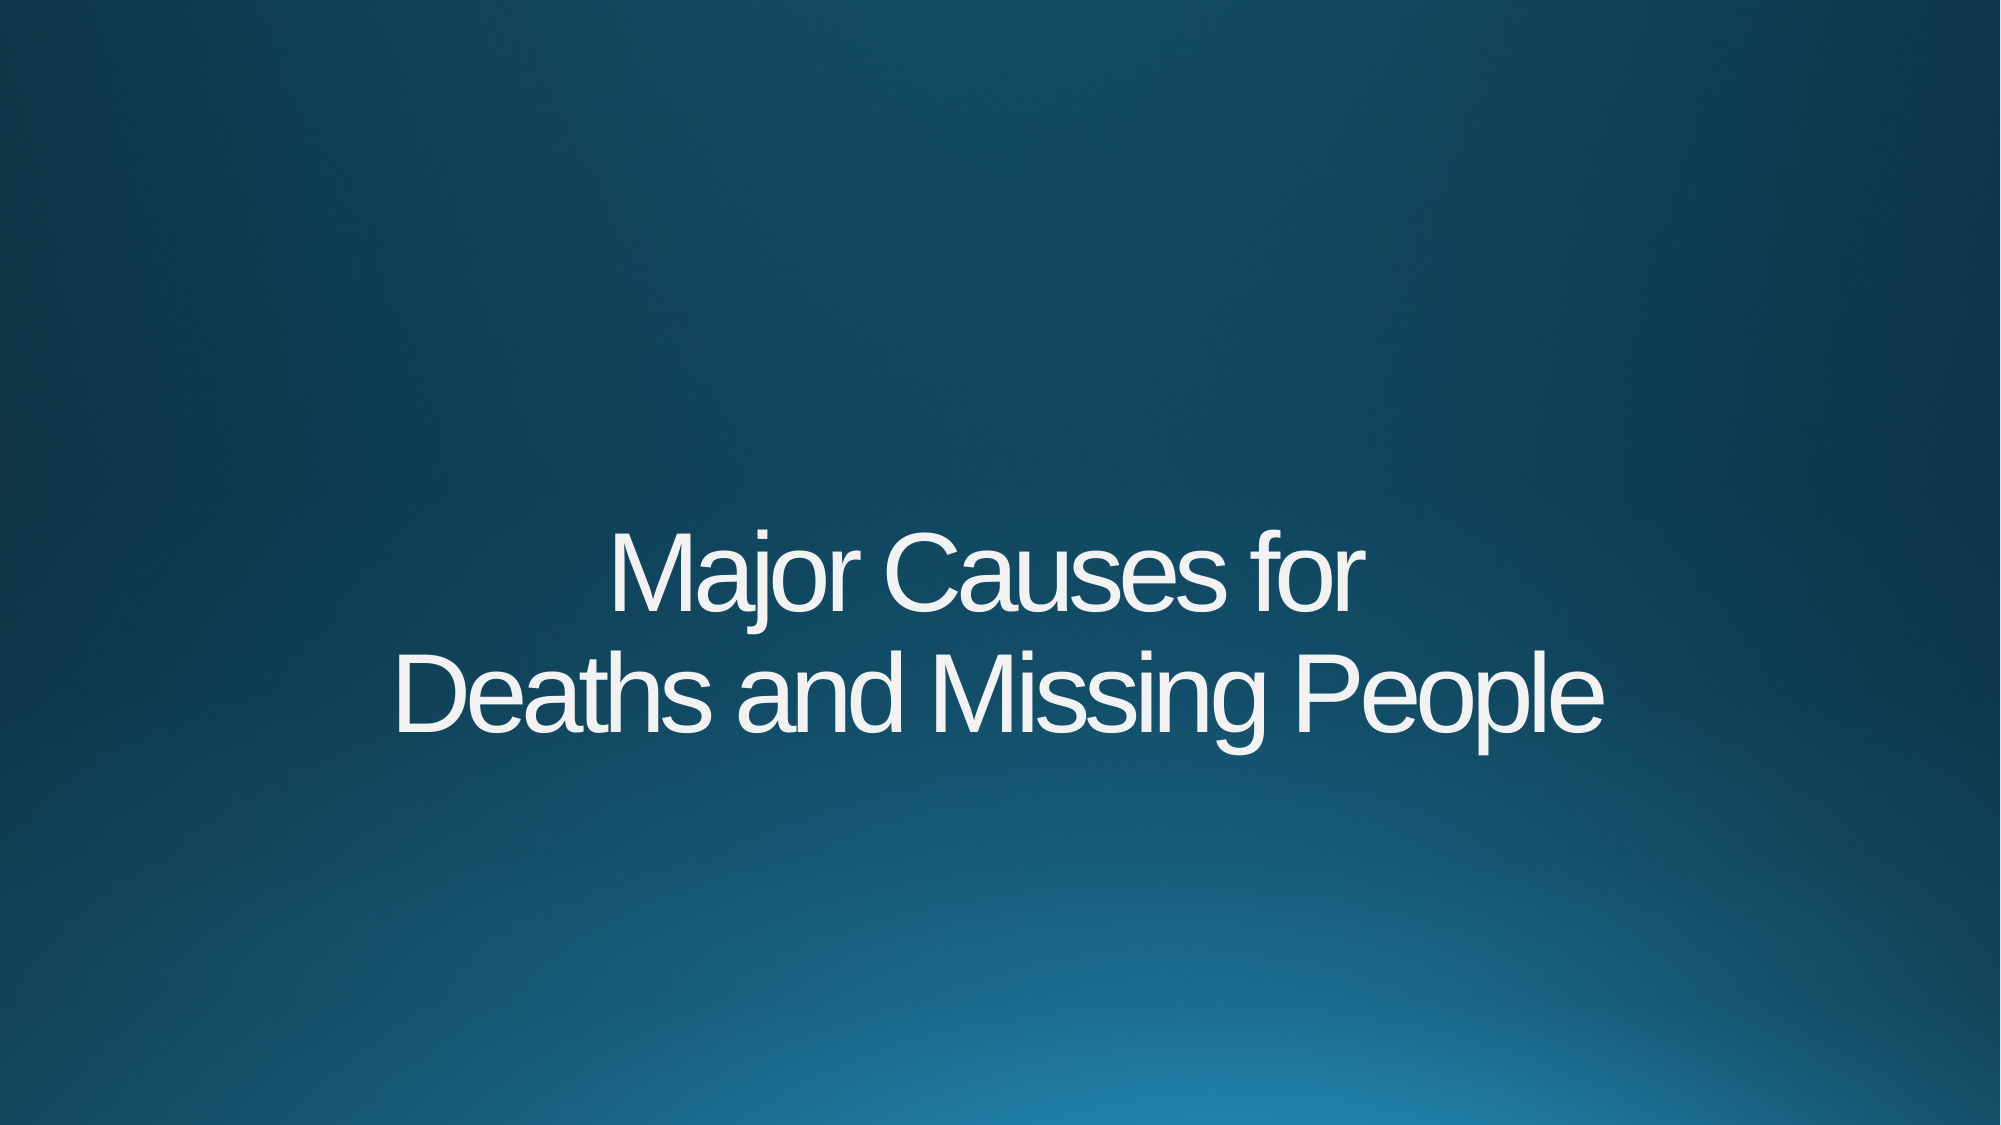

# Major Causes for Deaths and Missing People